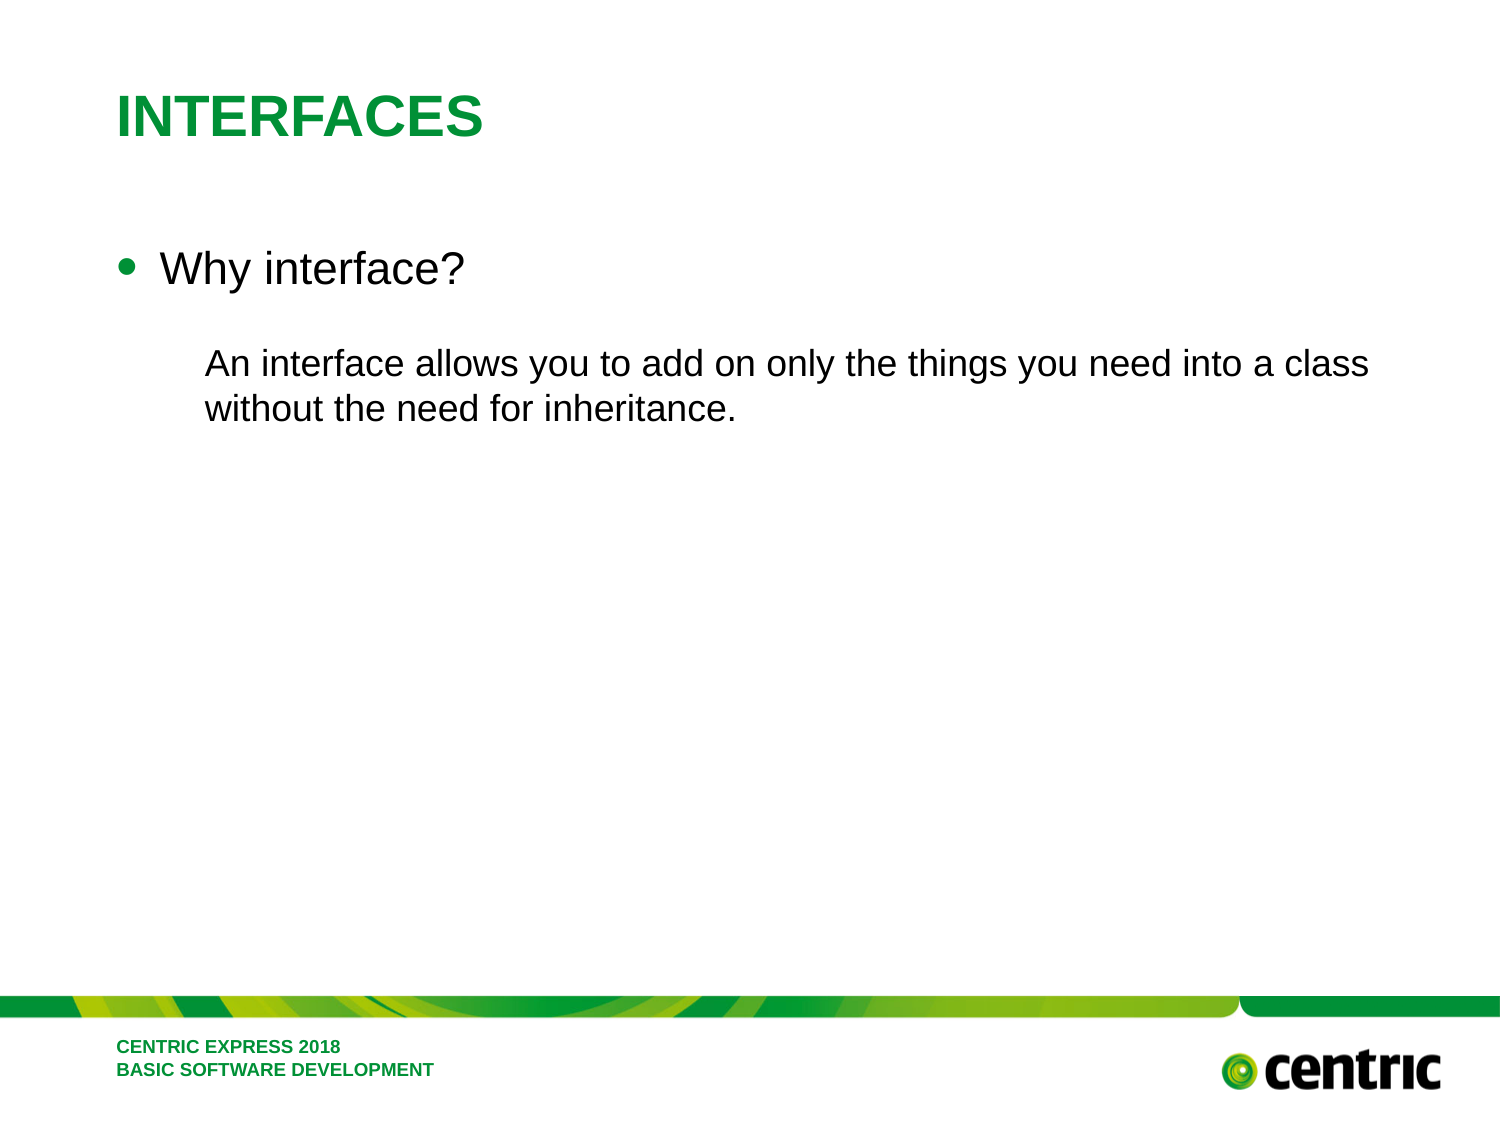

# Interfaces
Why interface?

An interface allows you to add on only the things you need into a class without the need for inheritance.

CENTRIC EXPRESS 2018                               BASIC SOFTWARE DEVELOPMENT
February 26, 2018